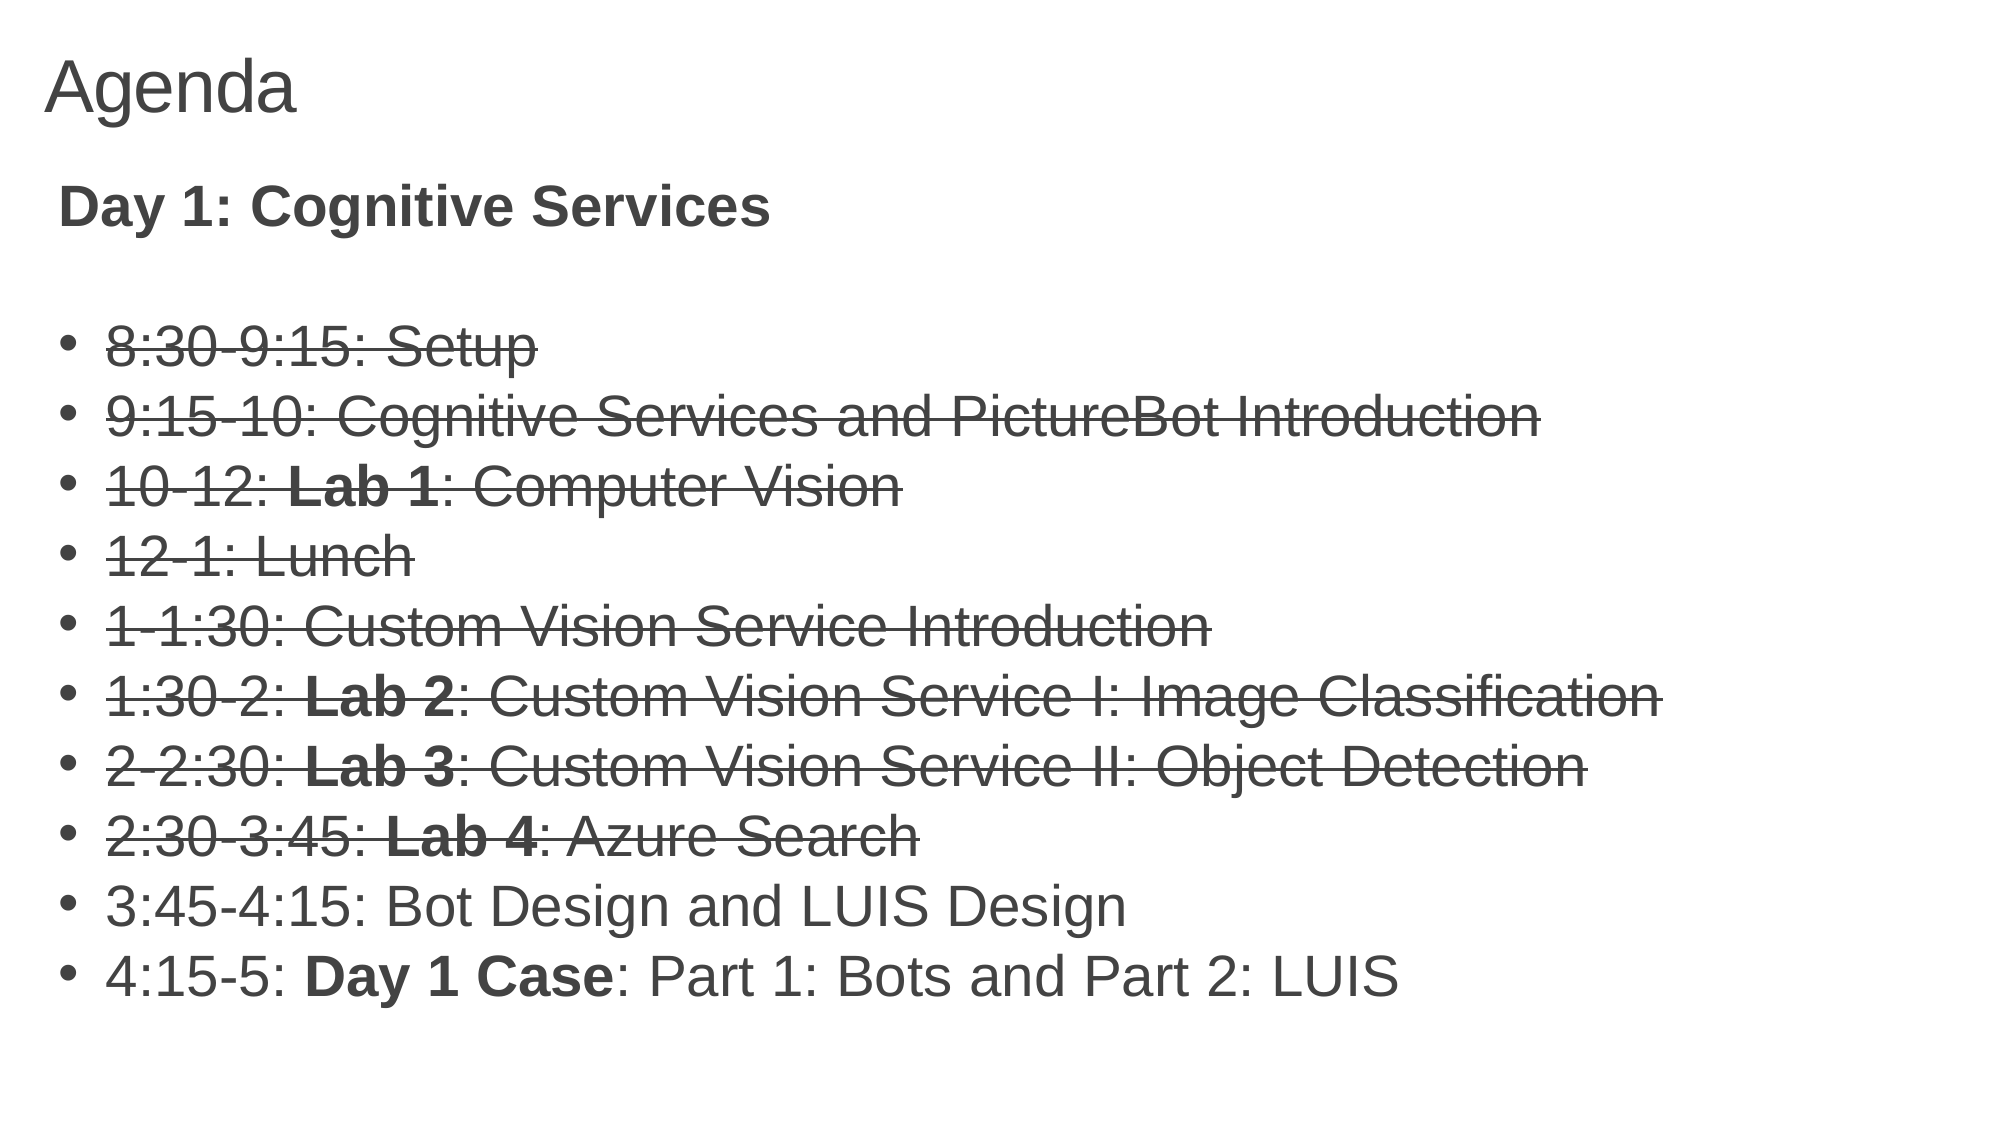

# Agenda
Day 1: Cognitive Services

8:30-9:15: Setup
9:15-10: Cognitive Services and PictureBot Introduction
10-12: Lab 1: Computer Vision
12-1: Lunch
1-1:30: Custom Vision Service Introduction
1:30-2: Lab 2: Custom Vision Service I: Image Classification
2-2:30: Lab 3: Custom Vision Service II: Object Detection
2:30-3:45: Lab 4: Azure Search
3:45-4:15: Bot Design and LUIS Design
4:15-5: Day 1 Case: Part 1: Bots and Part 2: LUIS